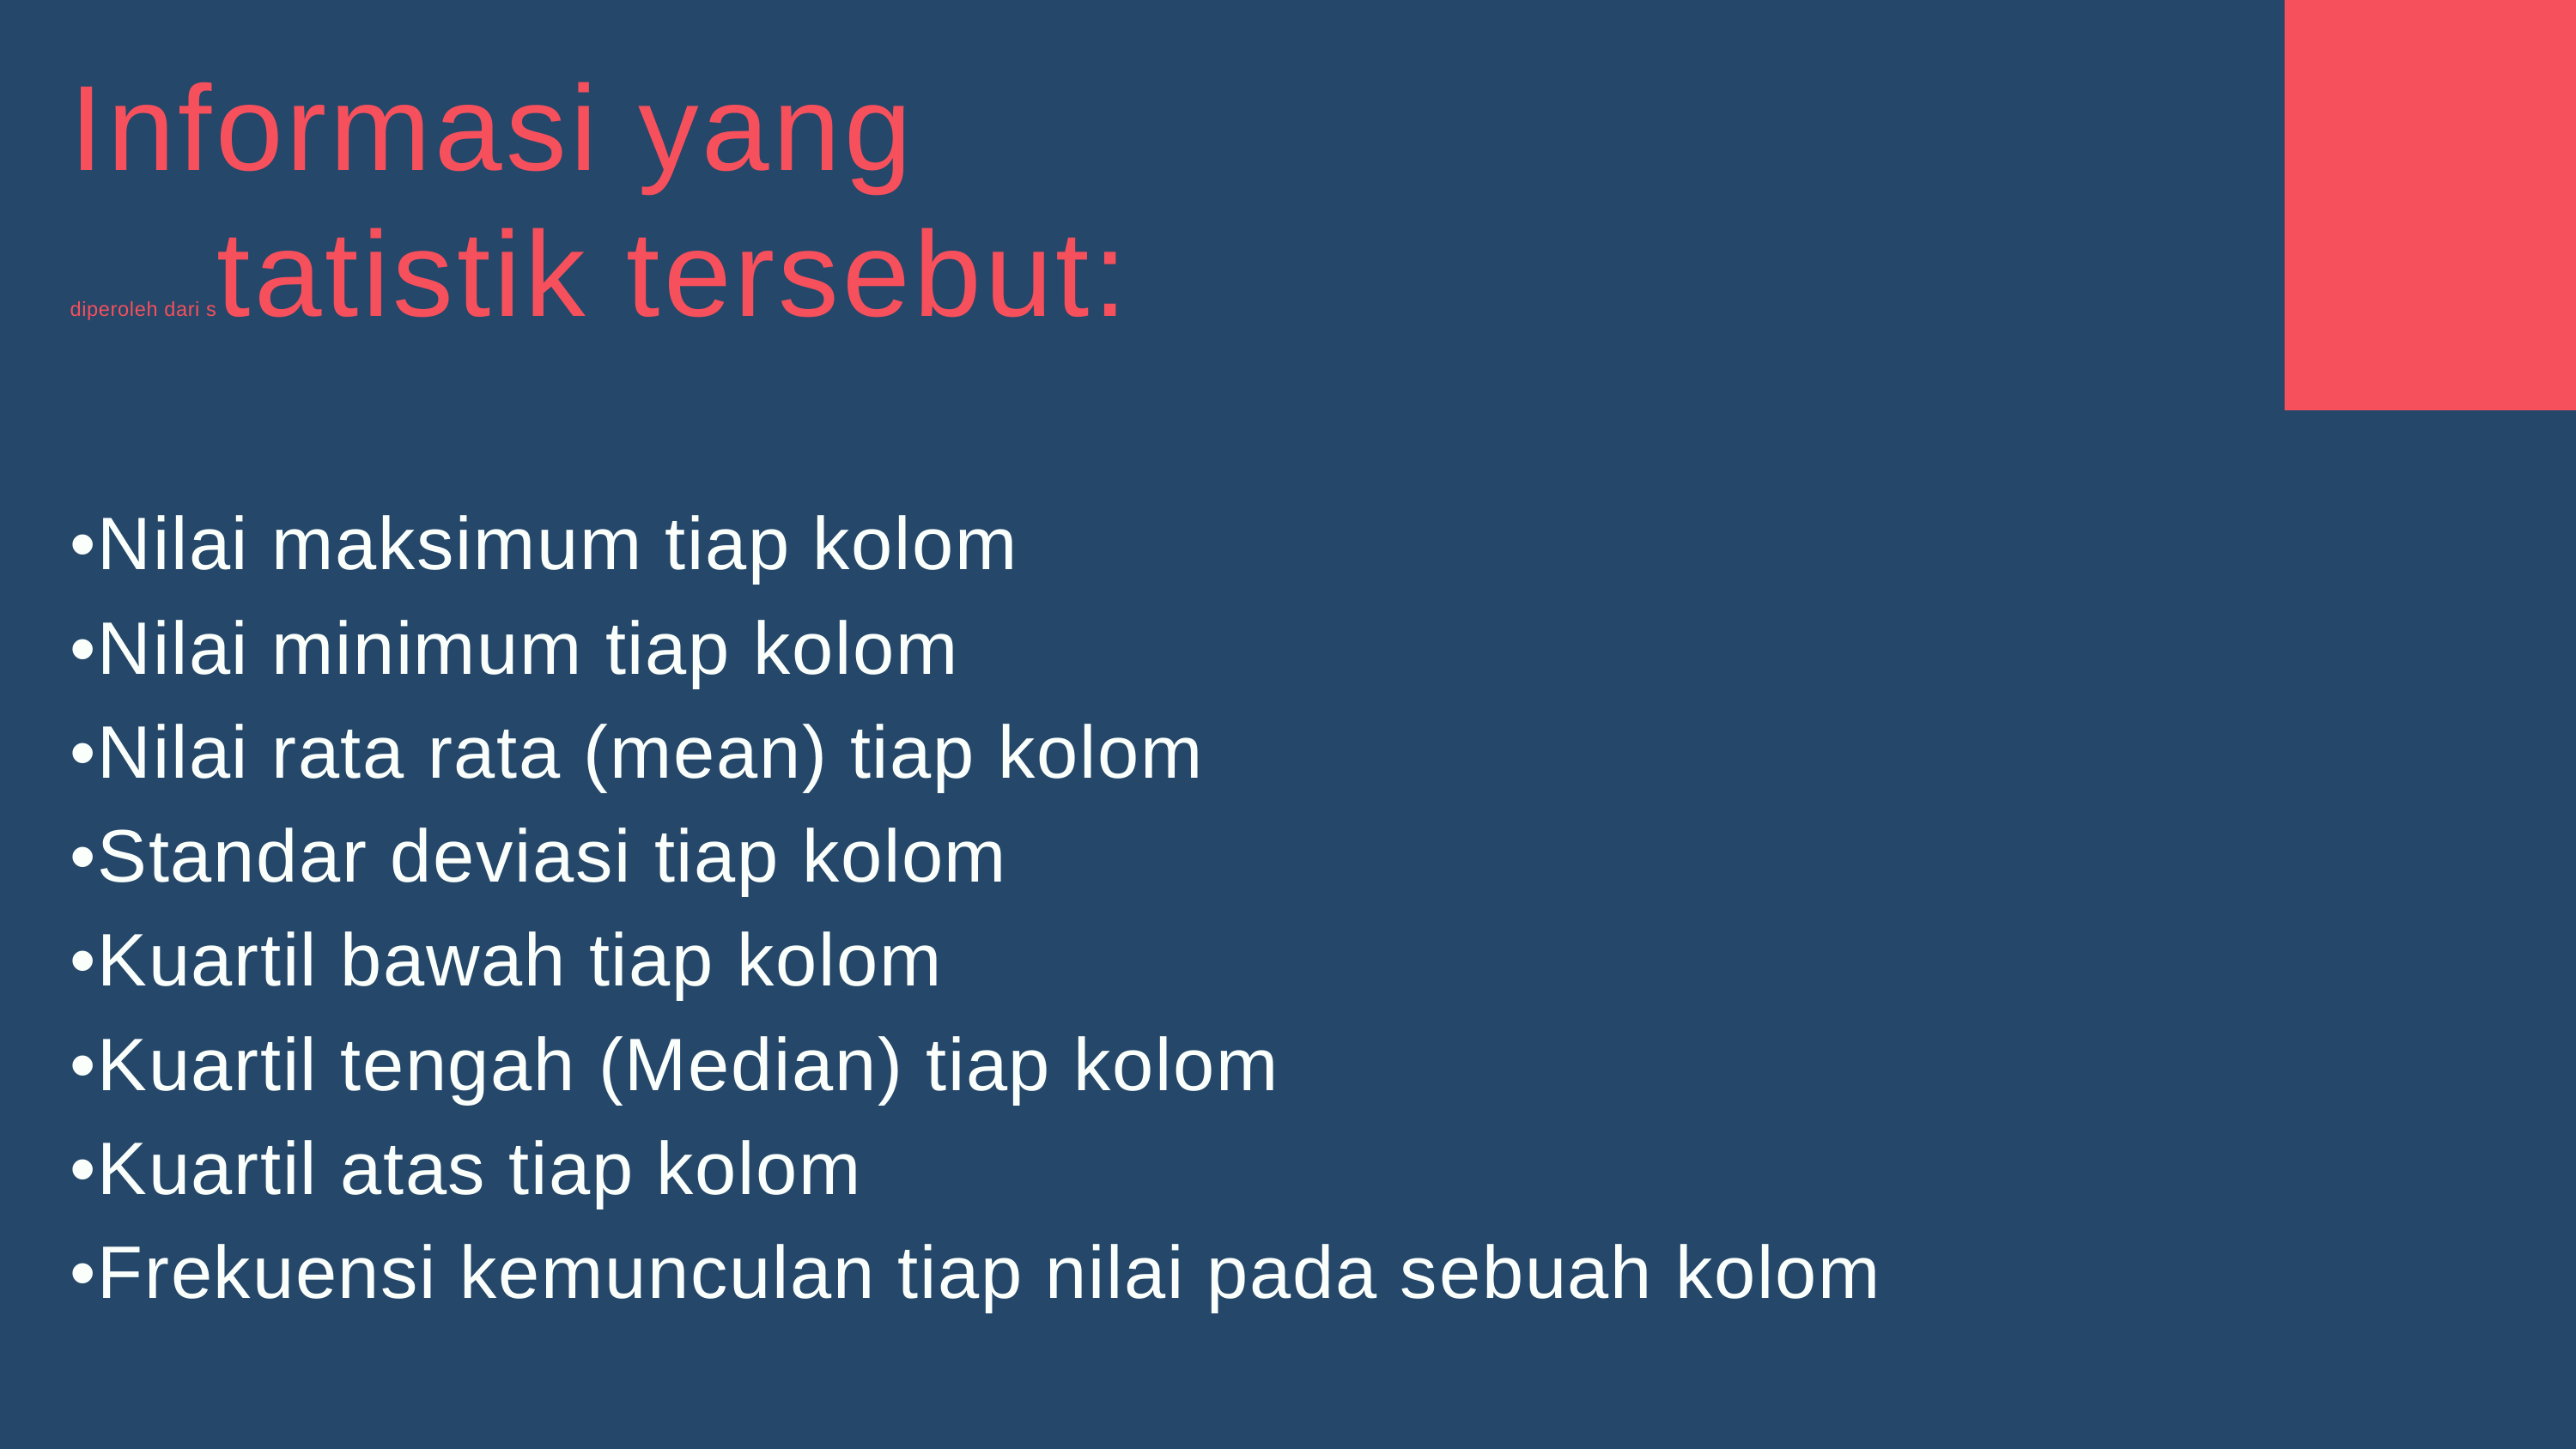

Informasi yang
diperoleh dari statistik tersebut:

•Nilai maksimum tiap kolom
•Nilai minimum tiap kolom
•Nilai rata rata (mean) tiap kolom
•Standar deviasi tiap kolom
•Kuartil bawah tiap kolom
•Kuartil tengah (Median) tiap kolom
•Kuartil atas tiap kolom
•Frekuensi kemunculan tiap nilai pada sebuah kolom